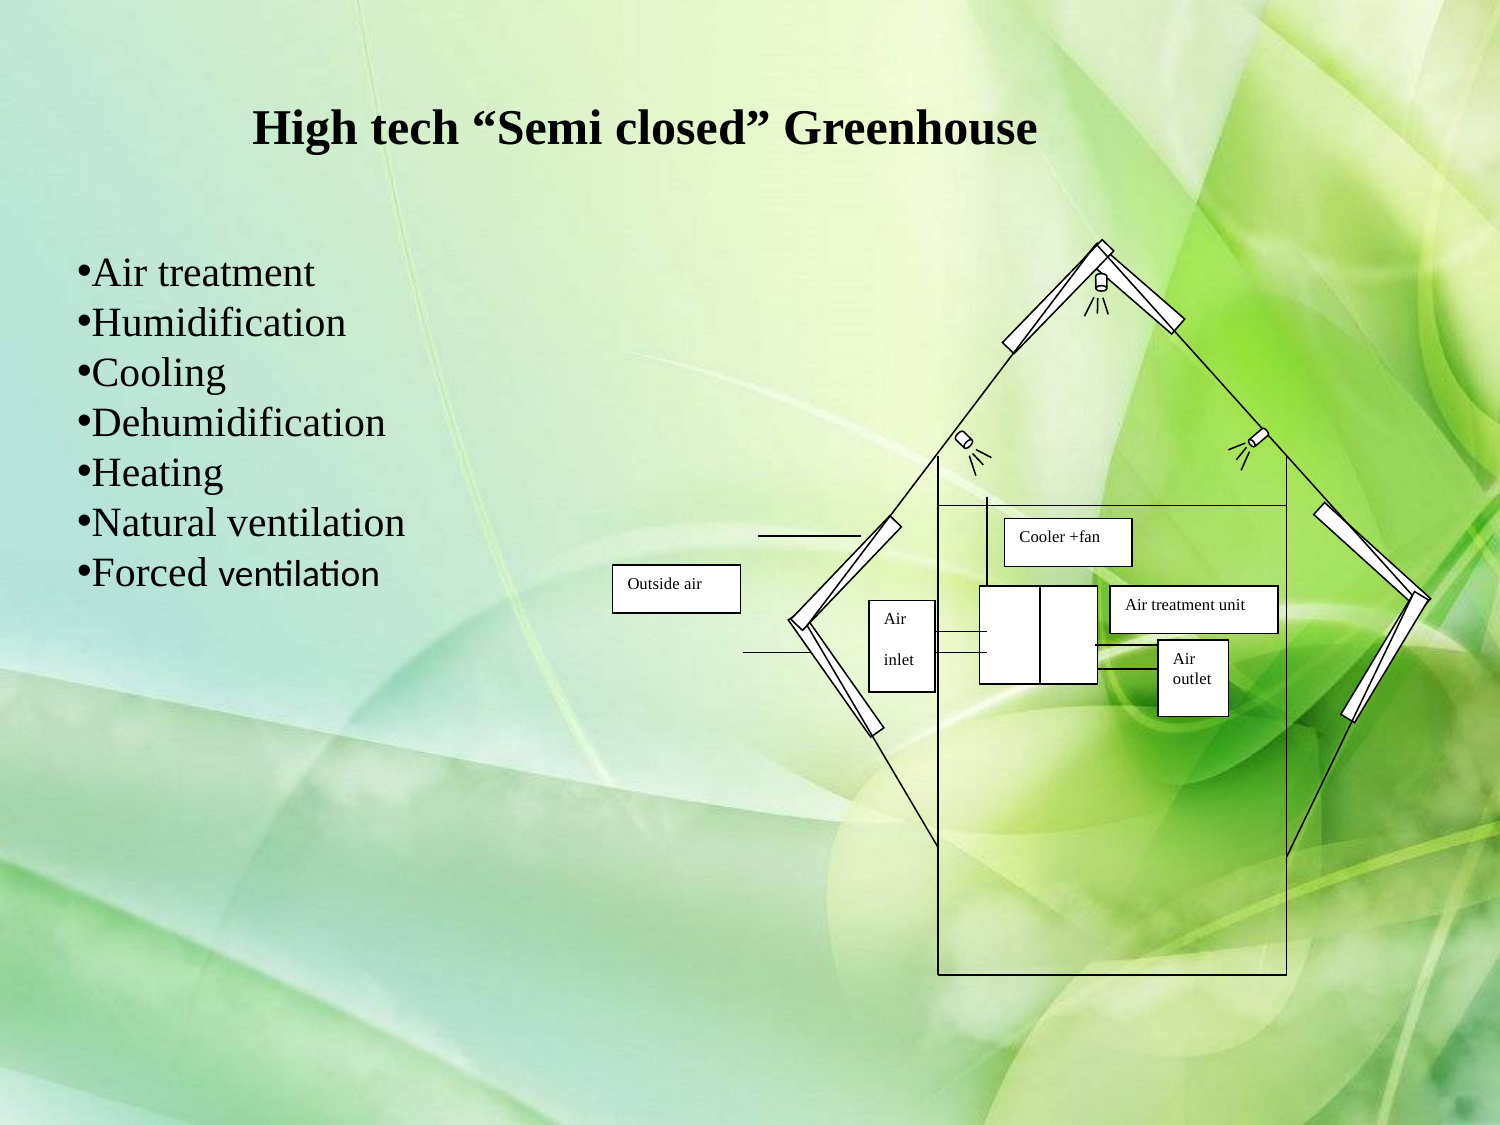

High tech “Semi closed” Greenhouse

Cooler +fan
Outside air
Air treatment unit
Air
inlet
Air outlet
Air treatment
Humidification
Cooling
Dehumidification
Heating
Natural ventilation
Forced ventilation